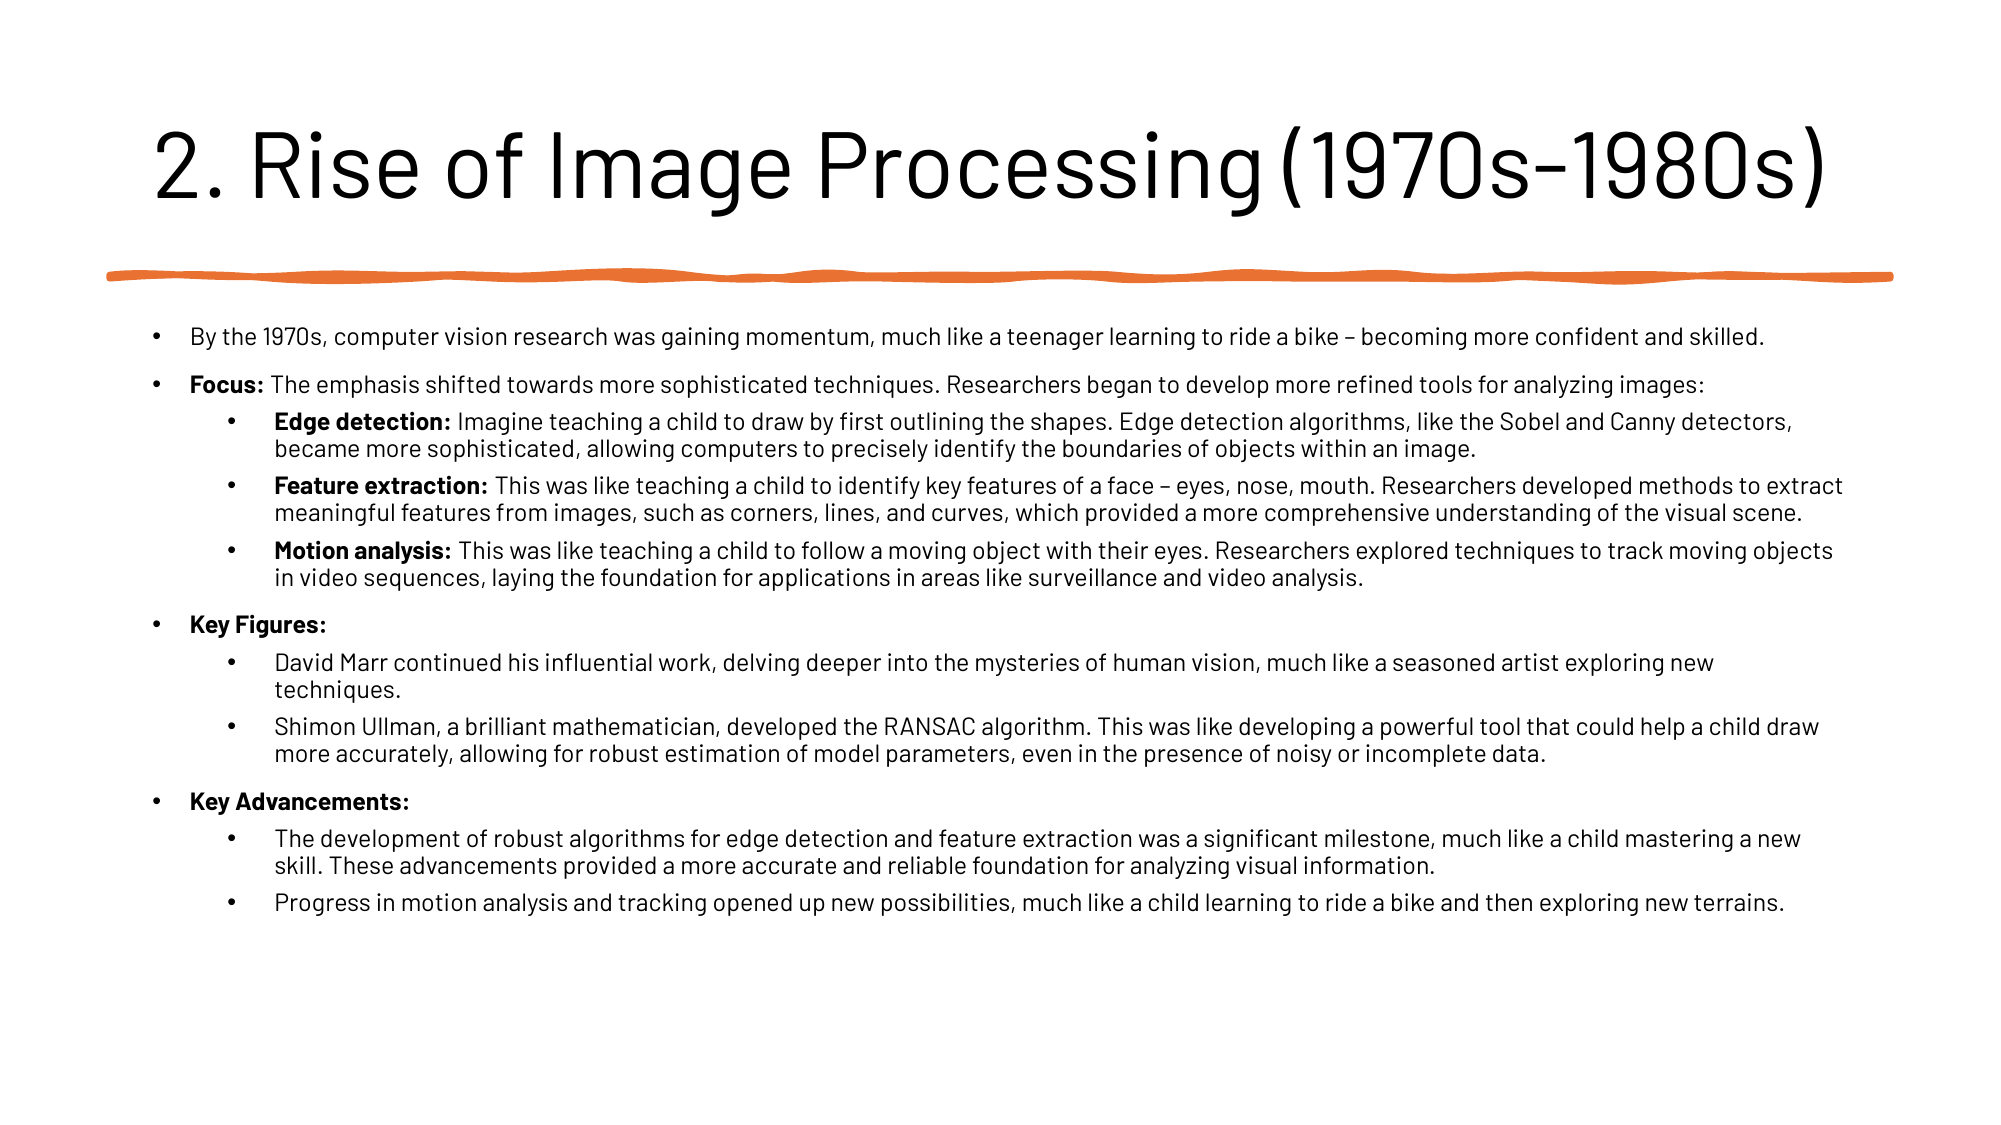

# 2. Rise of Image Processing (1970s-1980s)

By the 1970s, computer vision research was gaining momentum, much like a teenager learning to ride a bike – becoming more confident and skilled.
Focus: The emphasis shifted towards more sophisticated techniques. Researchers began to develop more refined tools for analyzing images:
Edge detection: Imagine teaching a child to draw by first outlining the shapes. Edge detection algorithms, like the Sobel and Canny detectors, became more sophisticated, allowing computers to precisely identify the boundaries of objects within an image.
Feature extraction: This was like teaching a child to identify key features of a face – eyes, nose, mouth. Researchers developed methods to extract meaningful features from images, such as corners, lines, and curves, which provided a more comprehensive understanding of the visual scene.
Motion analysis: This was like teaching a child to follow a moving object with their eyes. Researchers explored techniques to track moving objects in video sequences, laying the foundation for applications in areas like surveillance and video analysis.
Key Figures:
David Marr continued his influential work, delving deeper into the mysteries of human vision, much like a seasoned artist exploring new techniques.
Shimon Ullman, a brilliant mathematician, developed the RANSAC algorithm. This was like developing a powerful tool that could help a child draw more accurately, allowing for robust estimation of model parameters, even in the presence of noisy or incomplete data.
Key Advancements:
The development of robust algorithms for edge detection and feature extraction was a significant milestone, much like a child mastering a new skill. These advancements provided a more accurate and reliable foundation for analyzing visual information.
Progress in motion analysis and tracking opened up new possibilities, much like a child learning to ride a bike and then exploring new terrains.